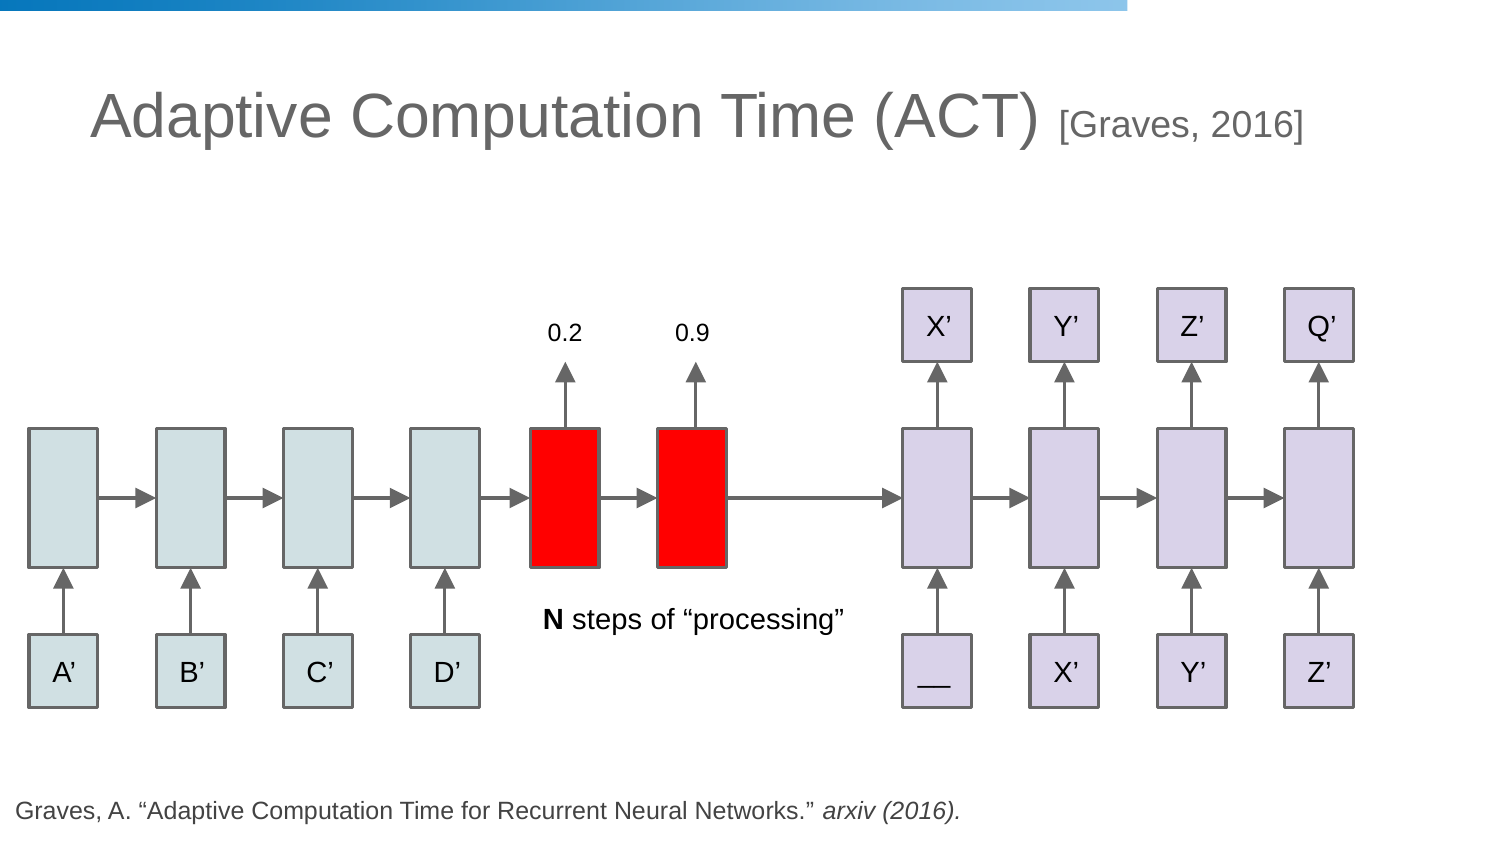

# Adaptive Computation Time (ACT) [Graves, 2016]
 X’
 Y’
 Z’
 Q’
0.2
0.9

N steps of “processing”
 A’
 B’
 C’
 D’
__
 X’
 Y’
 Z’
Graves, A. “Adaptive Computation Time for Recurrent Neural Networks.” arxiv (2016).